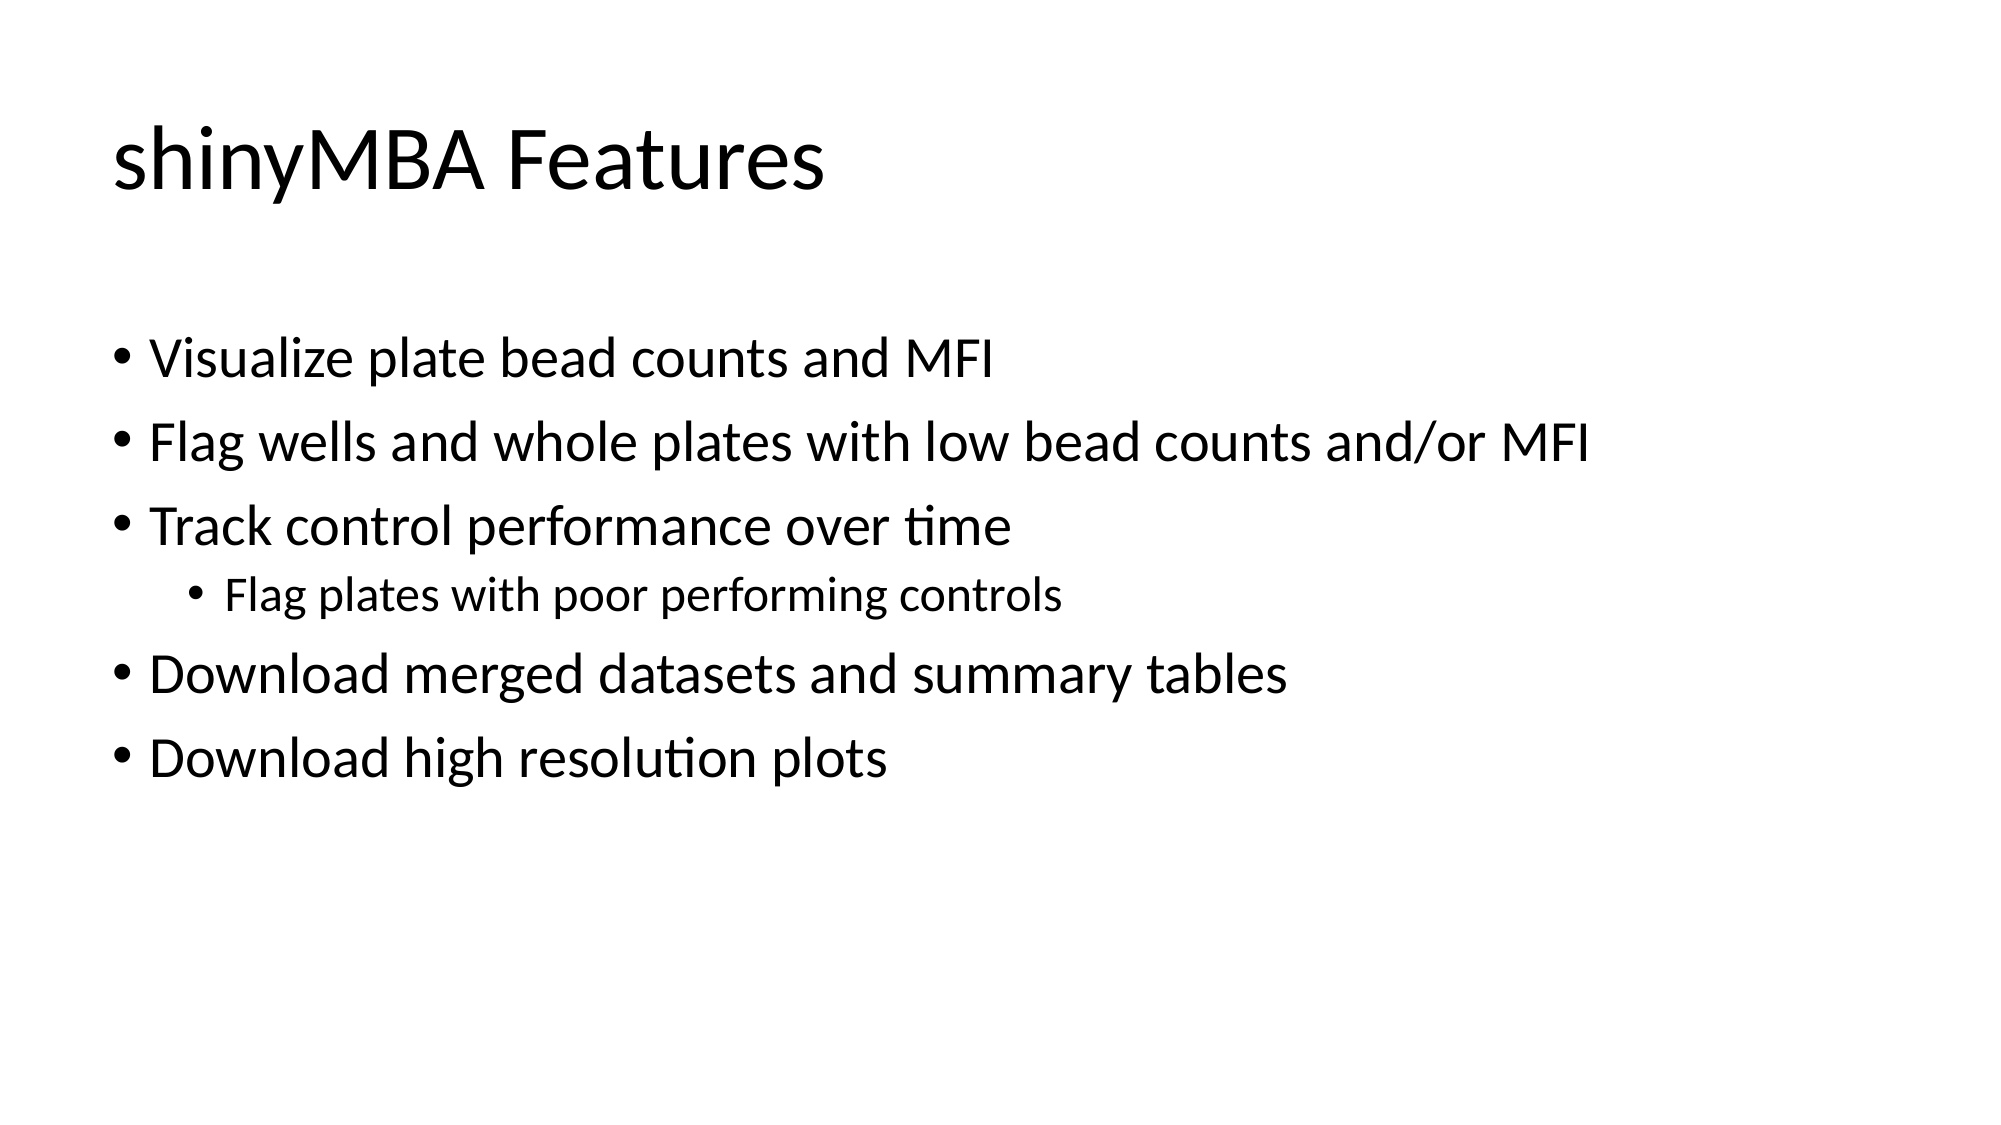

# shinyMBA Features
Visualize plate bead counts and MFI
Flag wells and whole plates with low bead counts and/or MFI
Track control performance over time
Flag plates with poor performing controls
Download merged datasets and summary tables
Download high resolution plots